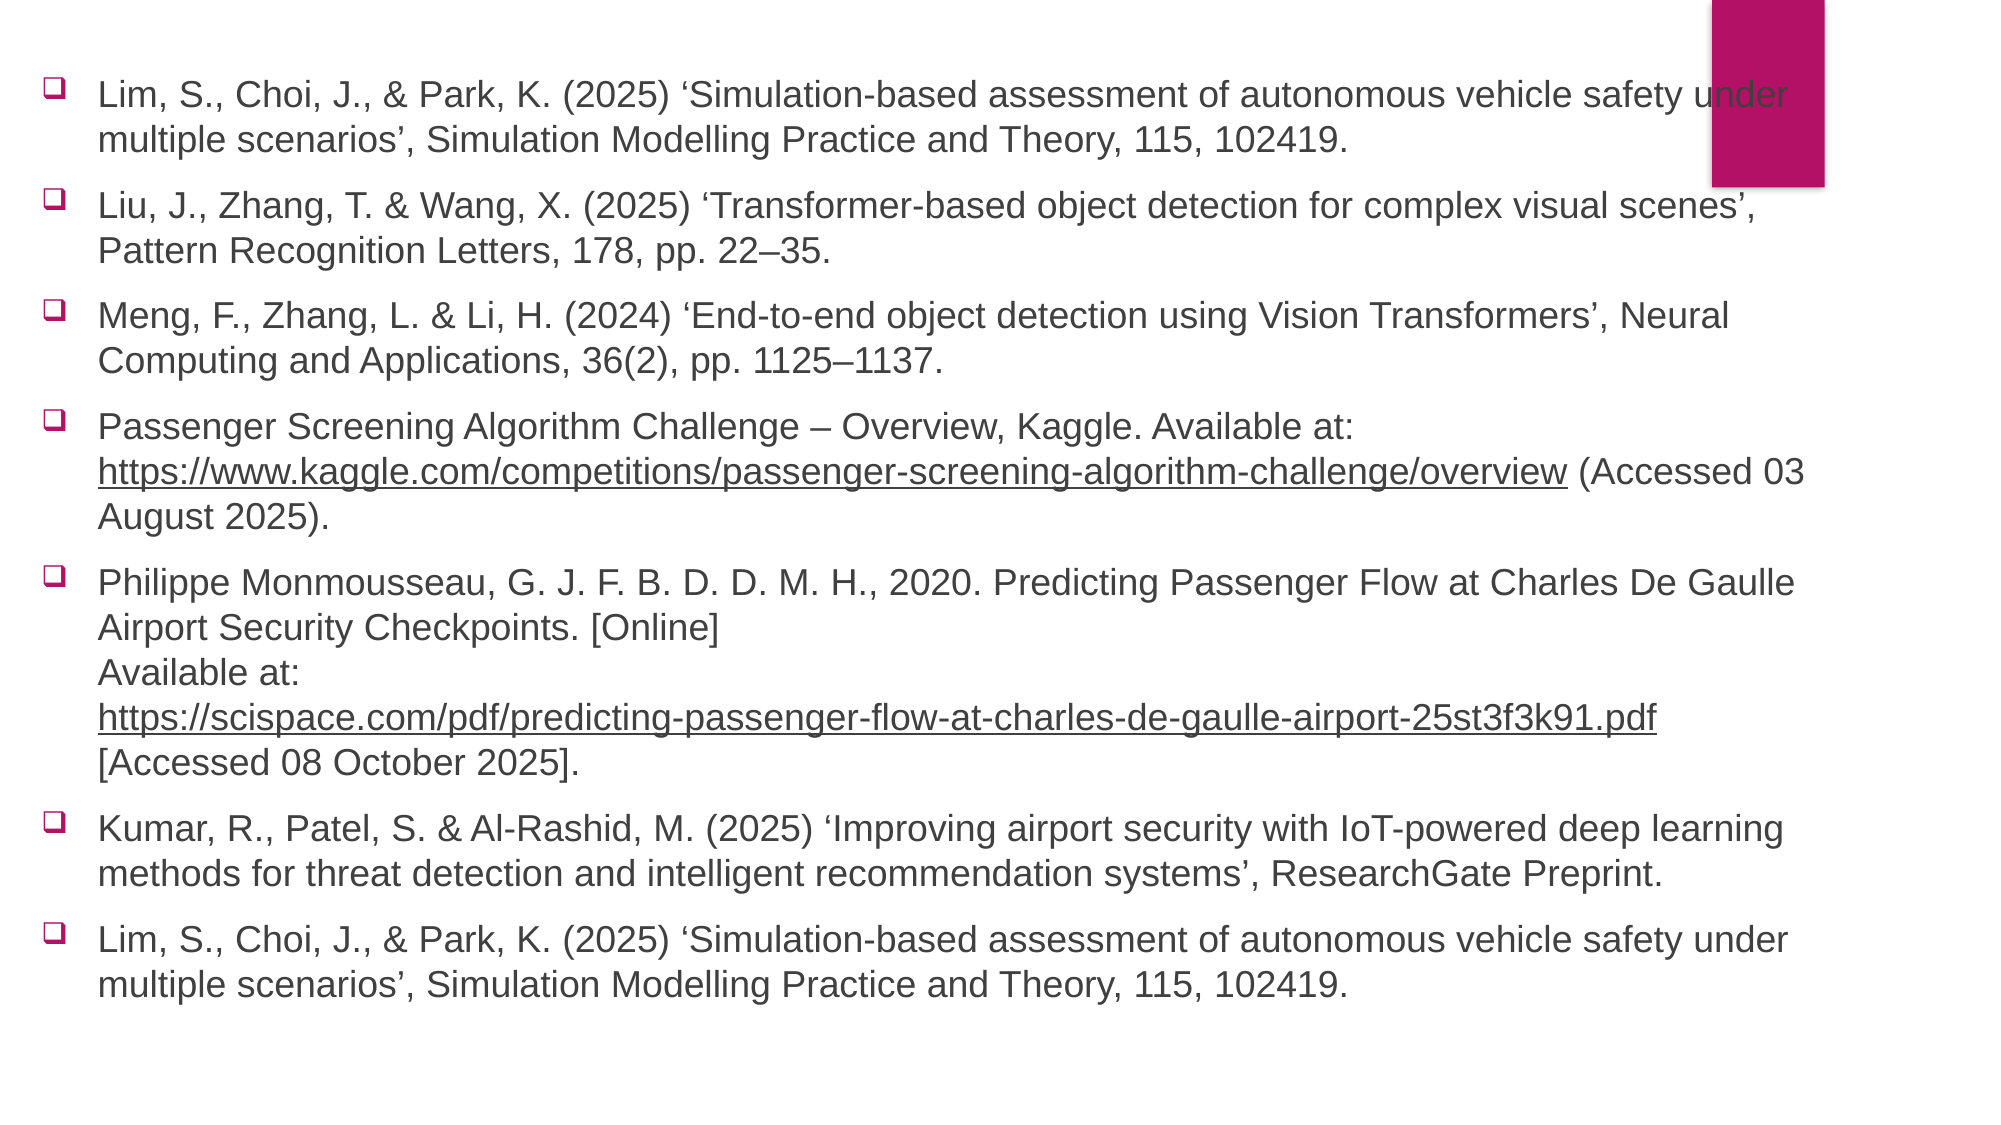

Lim, S., Choi, J., & Park, K. (2025) ‘Simulation-based assessment of autonomous vehicle safety under multiple scenarios’, Simulation Modelling Practice and Theory, 115, 102419.
Liu, J., Zhang, T. & Wang, X. (2025) ‘Transformer-based object detection for complex visual scenes’, Pattern Recognition Letters, 178, pp. 22–35.
Meng, F., Zhang, L. & Li, H. (2024) ‘End-to-end object detection using Vision Transformers’, Neural Computing and Applications, 36(2), pp. 1125–1137.
Passenger Screening Algorithm Challenge – Overview, Kaggle. Available at: https://www.kaggle.com/competitions/passenger-screening-algorithm-challenge/overview (Accessed 03 August 2025).
Philippe Monmousseau, G. J. F. B. D. D. M. H., 2020. Predicting Passenger Flow at Charles De Gaulle Airport Security Checkpoints. [Online]
Available at: https://scispace.com/pdf/predicting-passenger-flow-at-charles-de-gaulle-airport-25st3f3k91.pdf
[Accessed 08 October 2025].
Kumar, R., Patel, S. & Al-Rashid, M. (2025) ‘Improving airport security with IoT-powered deep learning methods for threat detection and intelligent recommendation systems’, ResearchGate Preprint.
Lim, S., Choi, J., & Park, K. (2025) ‘Simulation-based assessment of autonomous vehicle safety under multiple scenarios’, Simulation Modelling Practice and Theory, 115, 102419.